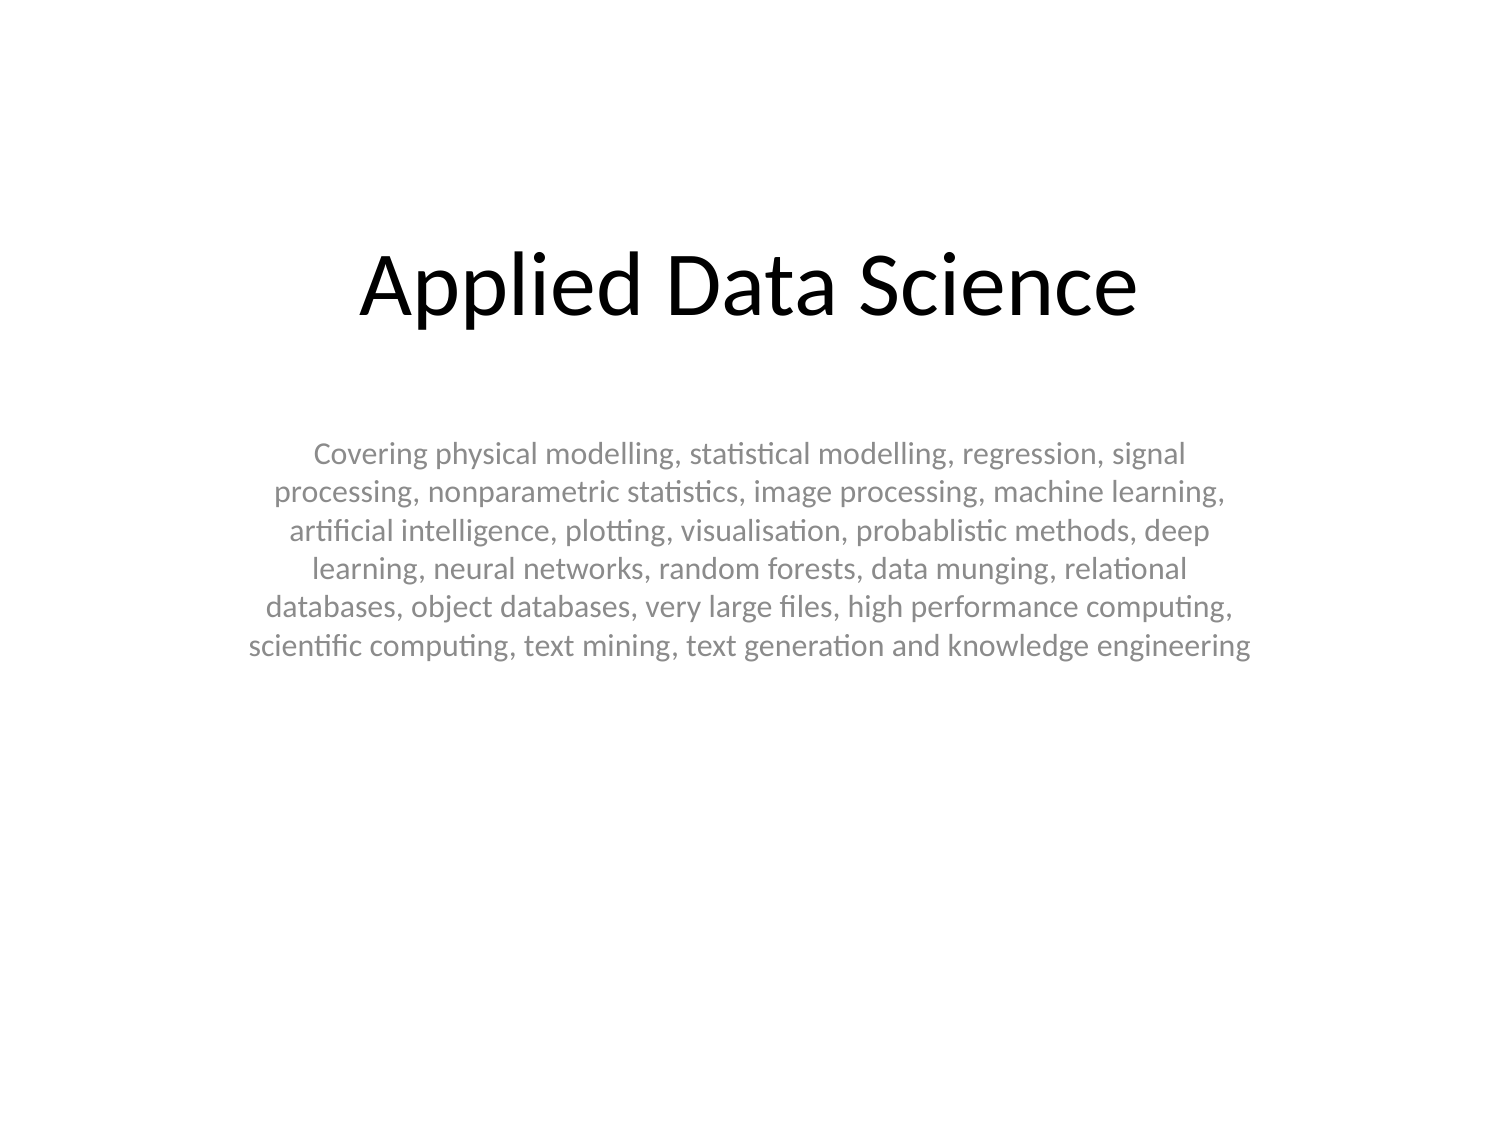

# Applied Data Science
Covering physical modelling, statistical modelling, regression, signal processing, nonparametric statistics, image processing, machine learning, artificial intelligence, plotting, visualisation, probablistic methods, deep learning, neural networks, random forests, data munging, relational databases, object databases, very large files, high performance computing, scientific computing, text mining, text generation and knowledge engineering